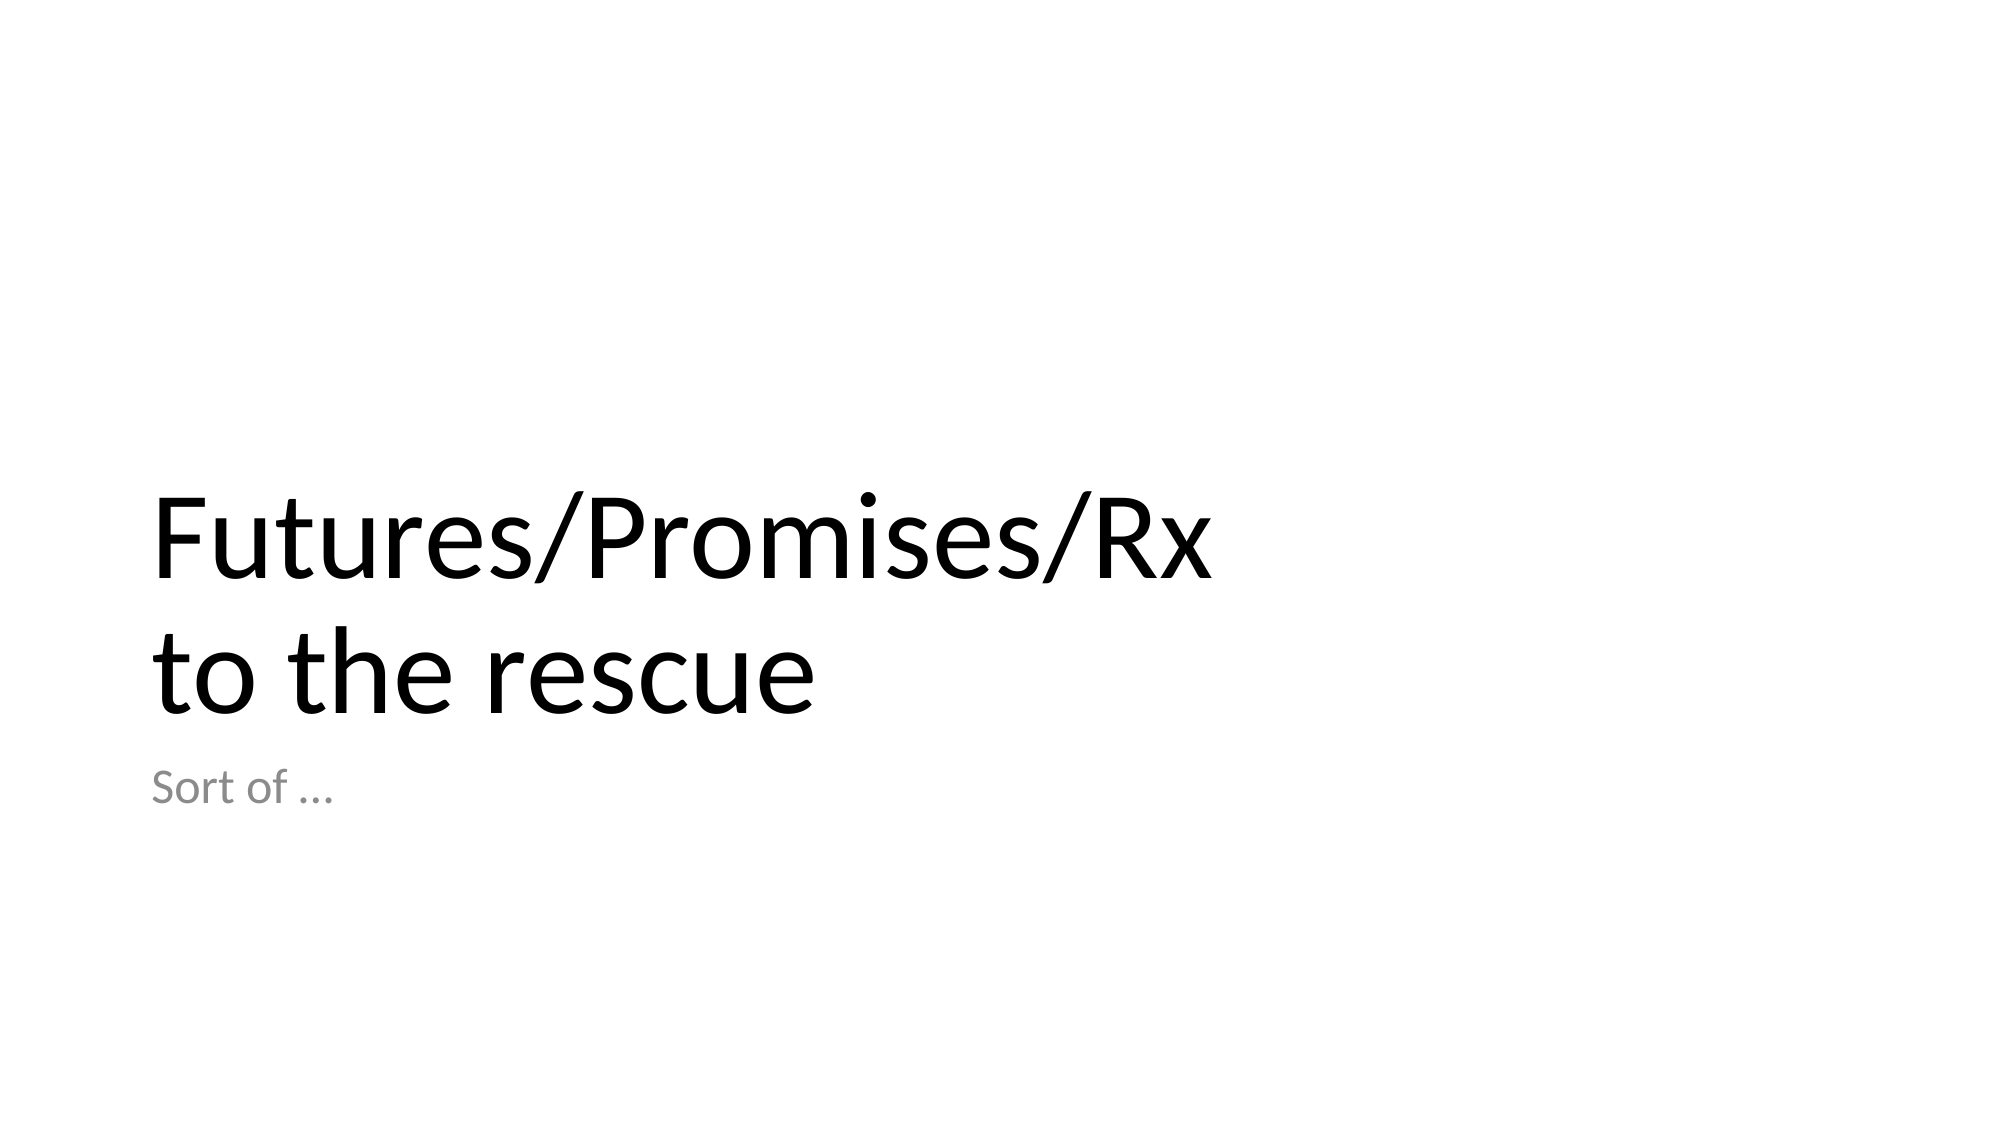

# Futures/Promises/Rx to the rescue
Sort of …